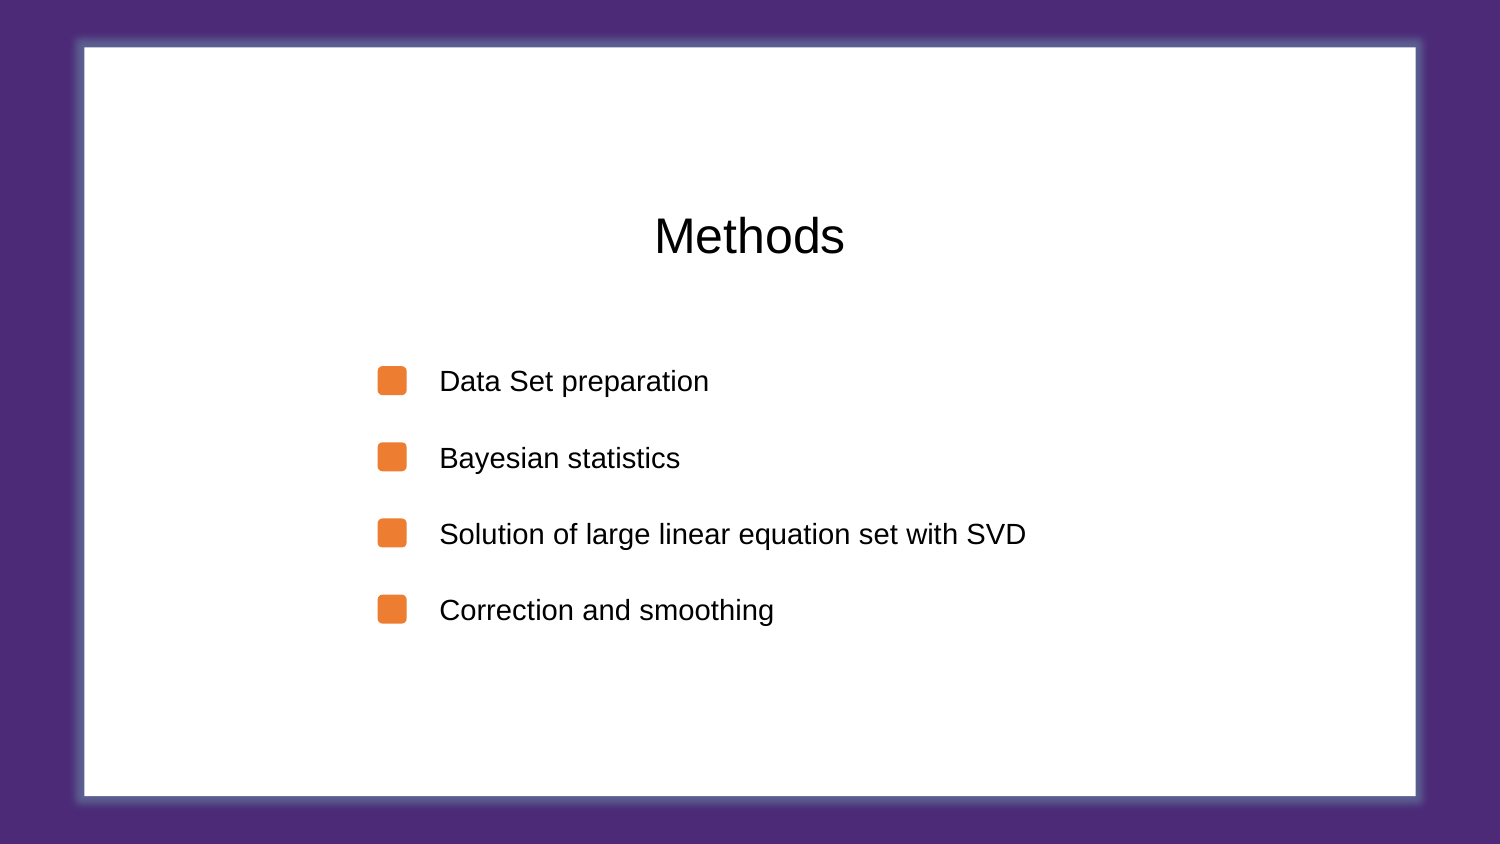

Methods
Data Set preparation

Bayesian statistics

Solution of large linear equation set with SVD

Correction and smoothing